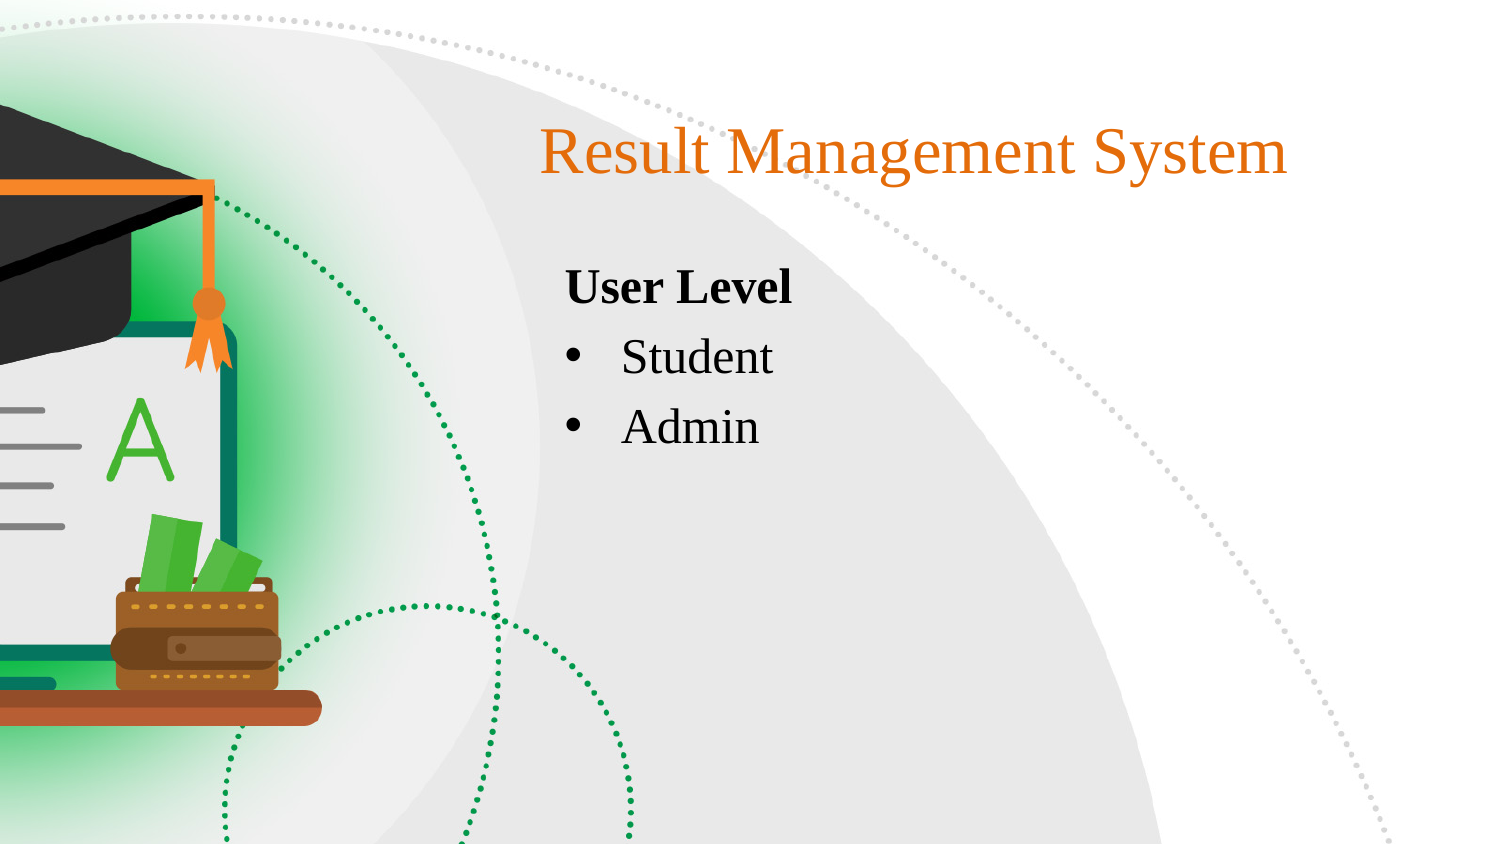

# Result Management System
User Level
Student
Admin